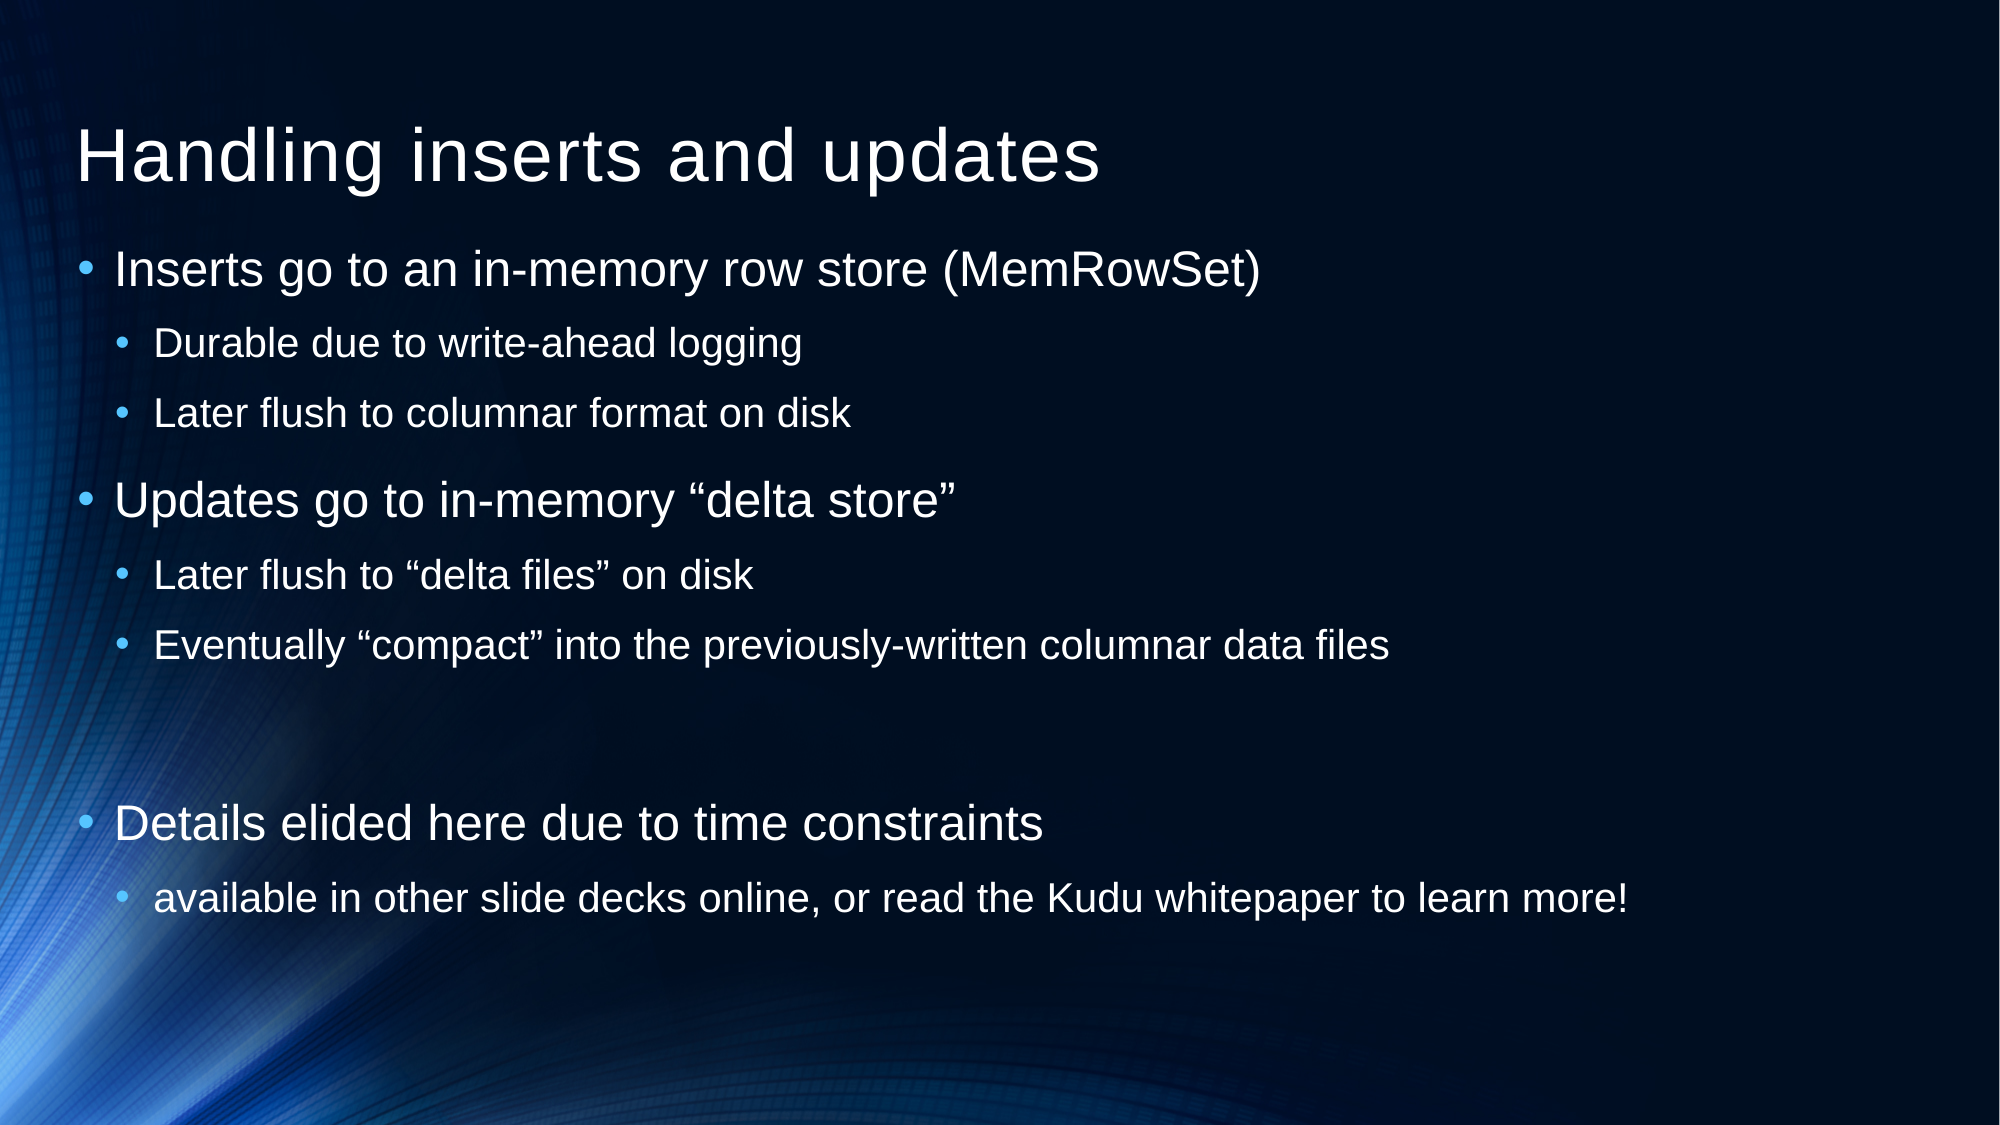

# Handling inserts and updates
Inserts go to an in-memory row store (MemRowSet)
Durable due to write-ahead logging
Later flush to columnar format on disk
Updates go to in-memory “delta store”
Later flush to “delta files” on disk
Eventually “compact” into the previously-written columnar data files

Details elided here due to time constraints
available in other slide decks online, or read the Kudu whitepaper to learn more!